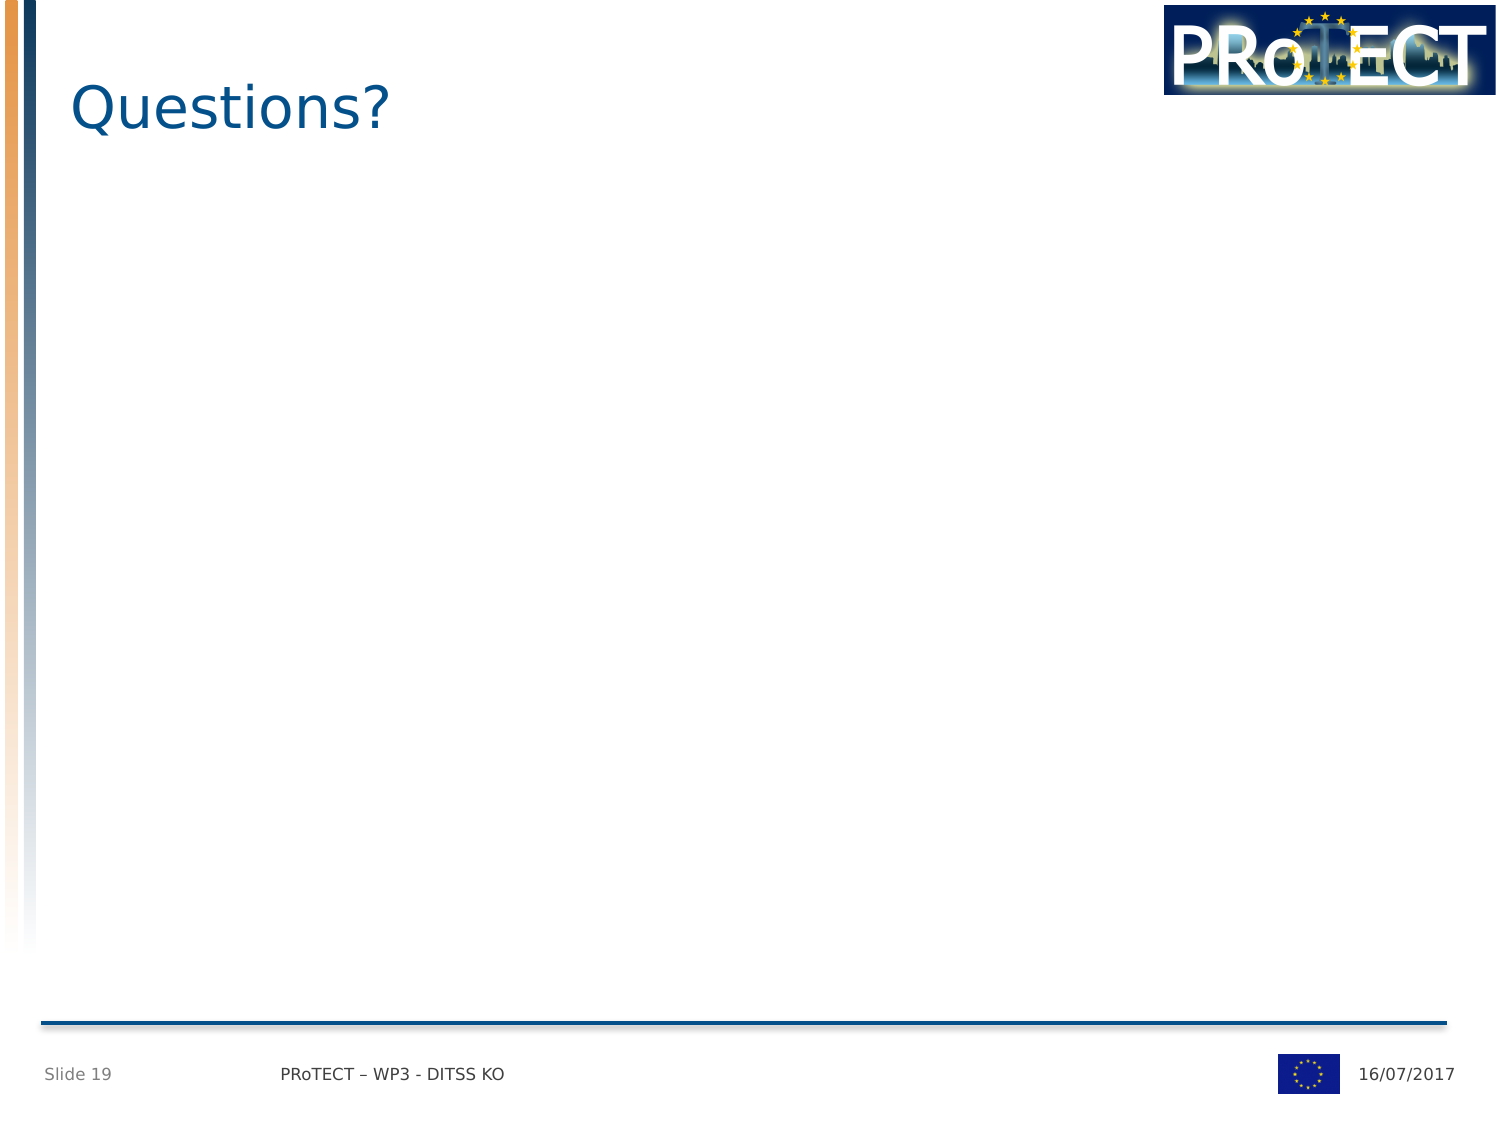

# Questions?
Slide 19
PRoTECT – WP3 - DITSS KO
16/07/2017